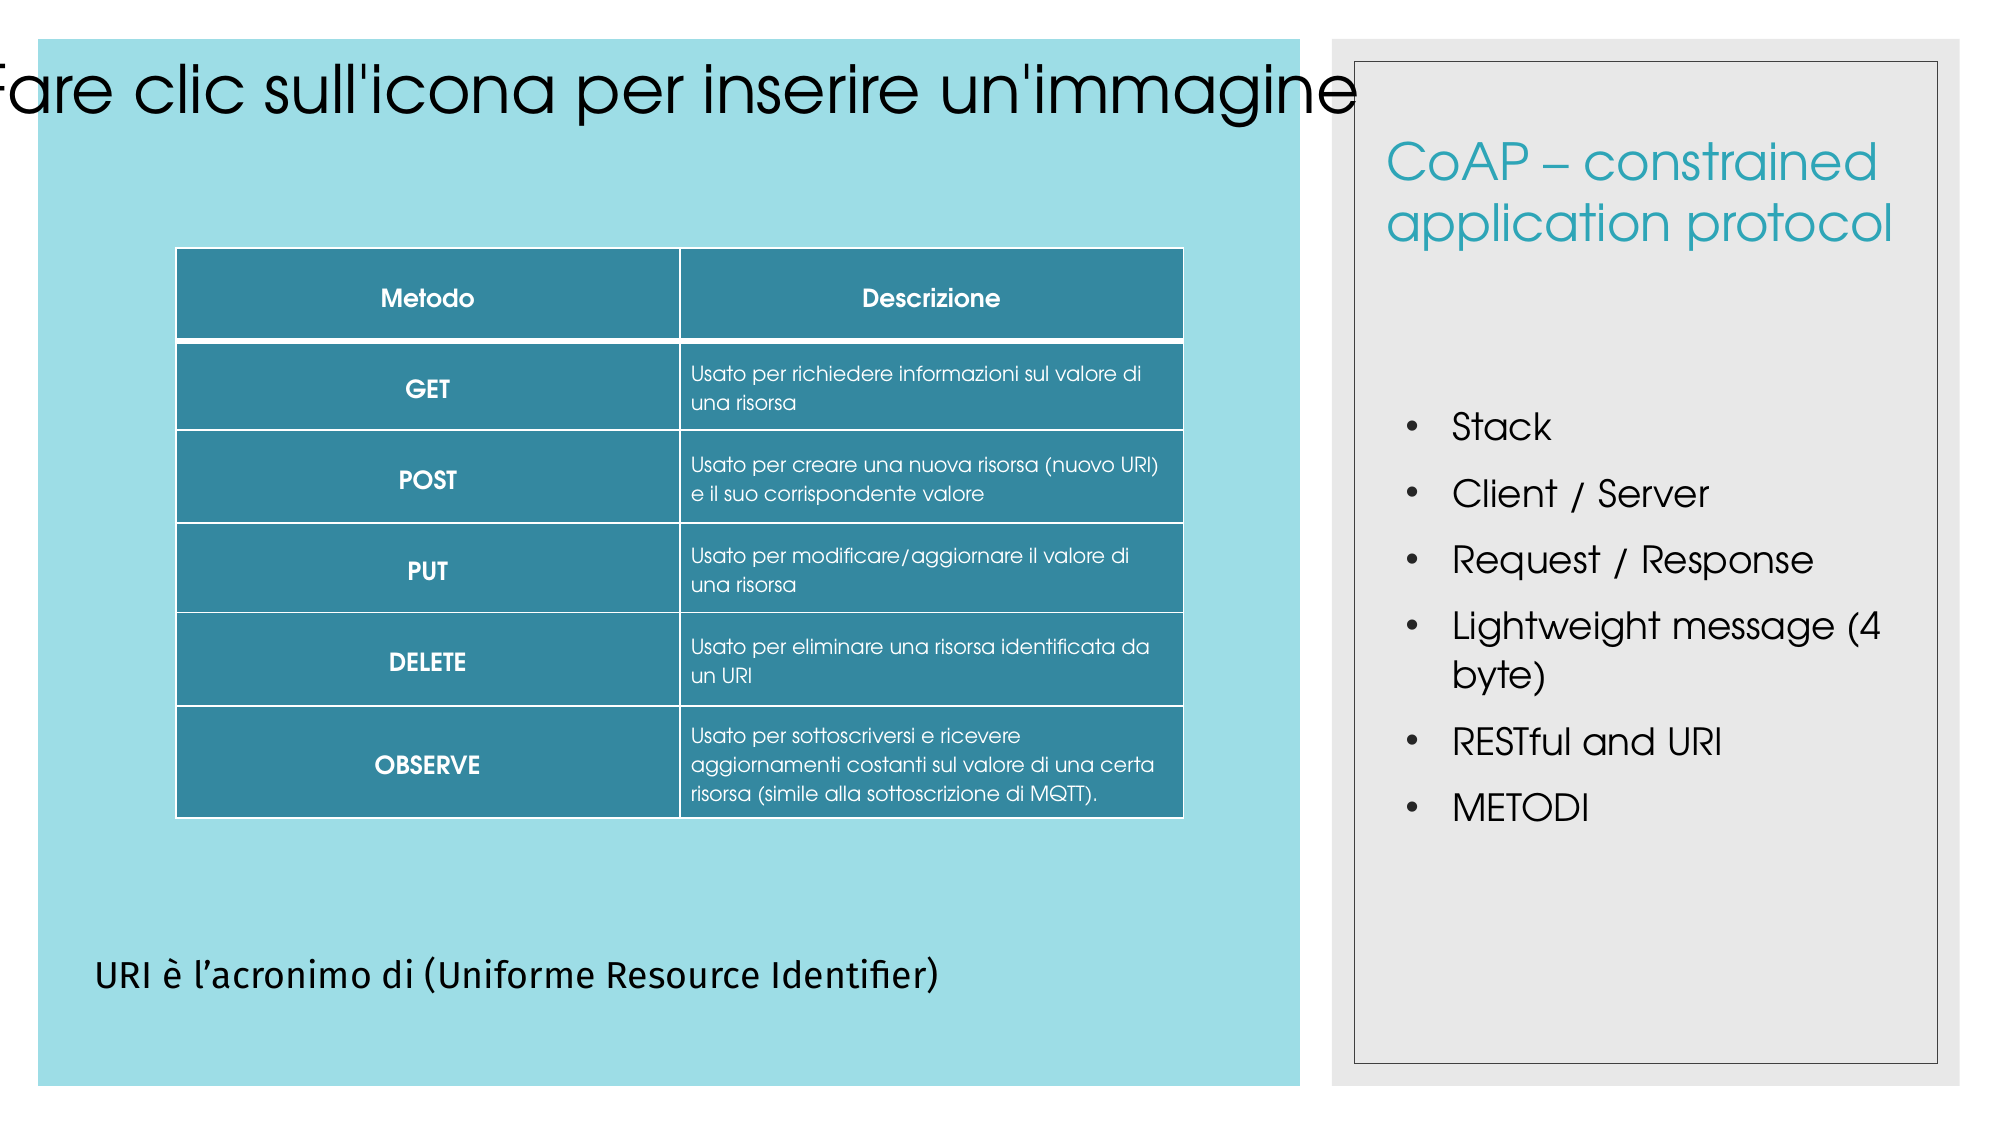

# CoAP – constrained application protocol
| Metodo | Descrizione |
| --- | --- |
| GET | Usato per richiedere informazioni sul valore di una risorsa |
| POST | Usato per creare una nuova risorsa (nuovo URI) e il suo corrispondente valore |
| PUT | Usato per modificare/aggiornare il valore di una risorsa |
| DELETE | Usato per eliminare una risorsa identificata da un URI |
| OBSERVE | Usato per sottoscriversi e ricevere aggiornamenti costanti sul valore di una certa risorsa (simile alla sottoscrizione di MQTT). |
Stack
Client / Server
Request / Response
Lightweight message (4 byte)
RESTful and URI
METODI
URI è l’acronimo di (Uniforme Resource Identifier)
16/09/2020